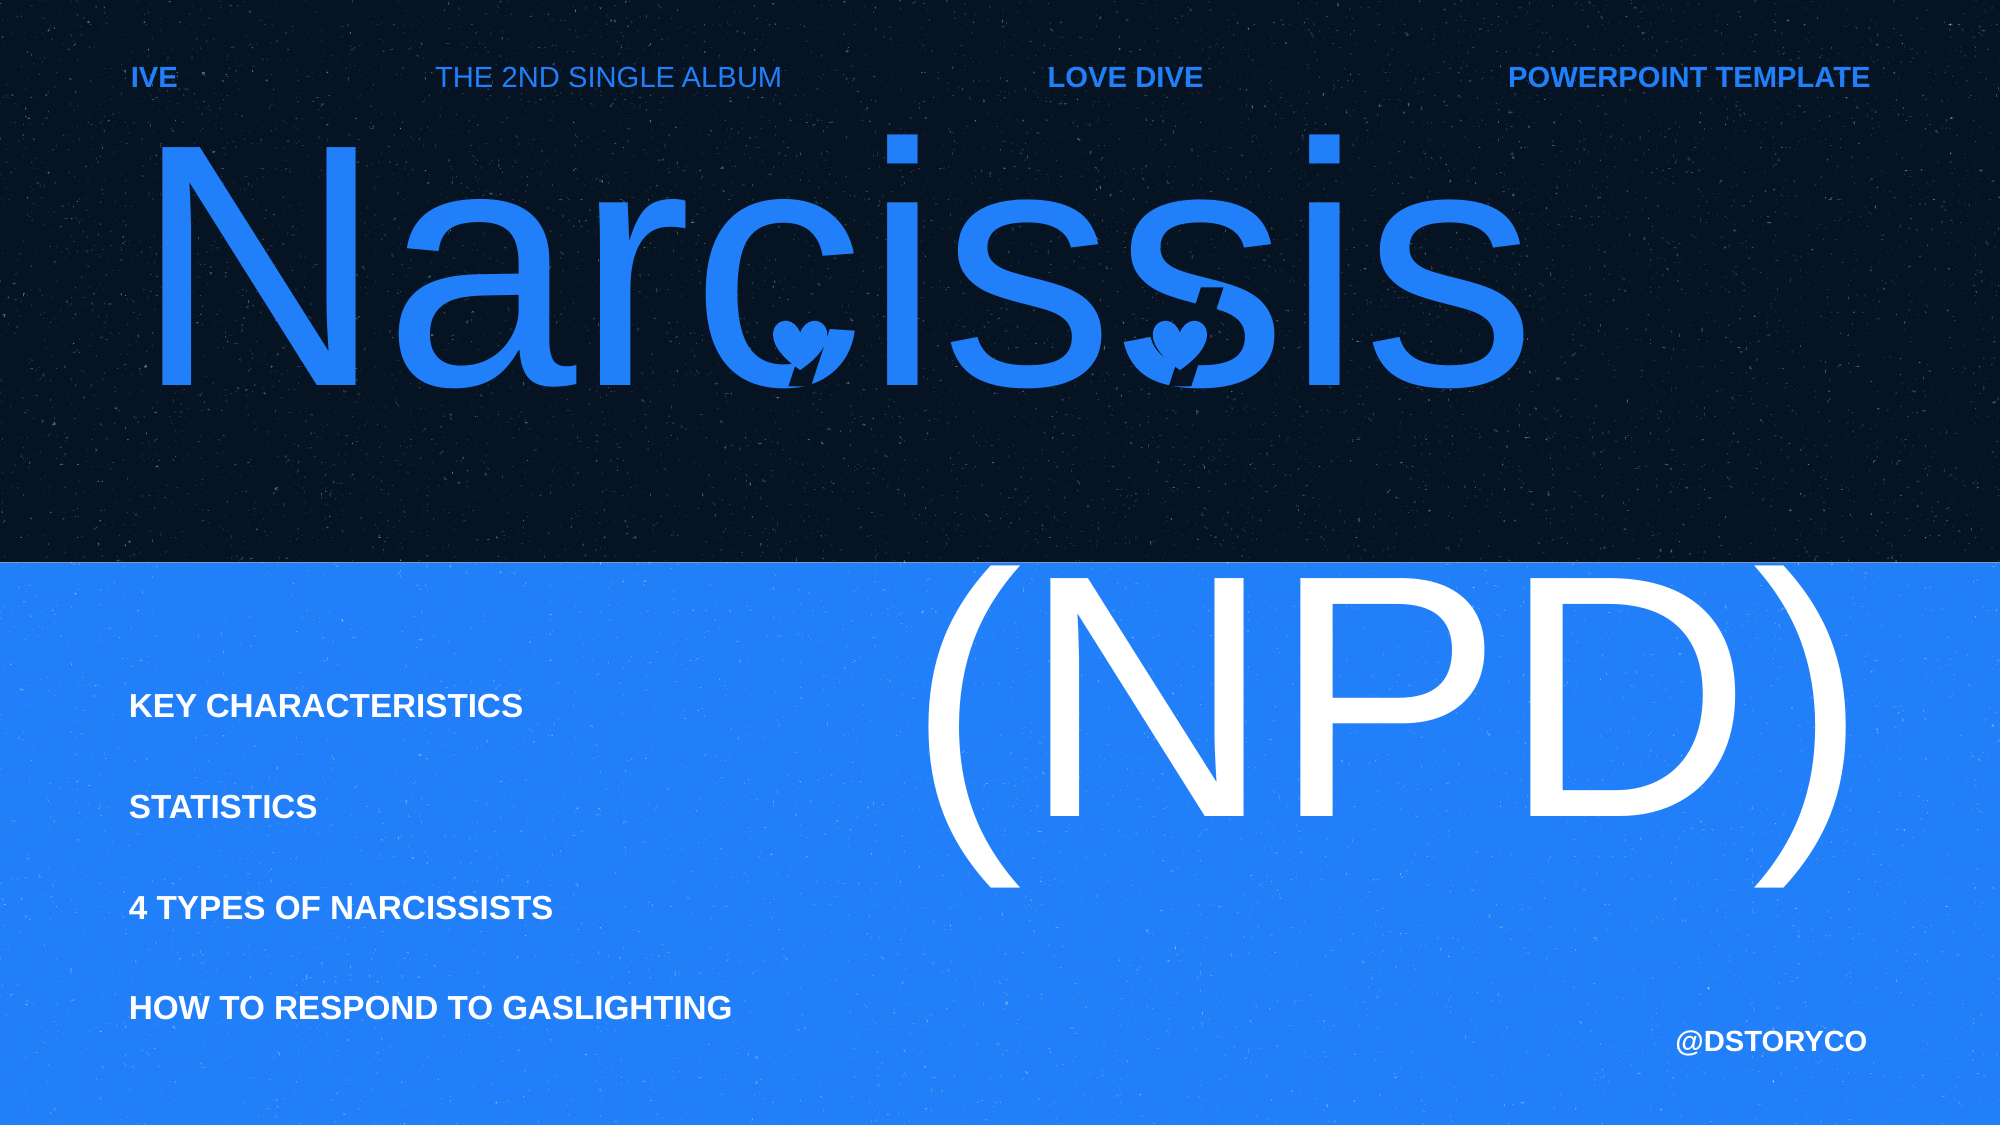

IVE
THE 2ND SINGLE ALBUM
LOVE DIVE
POWERPOINT TEMPLATE
# Narcissism

(NPD)
KEY CHARACTERISTICS
STATISTICS
4 TYPES OF NARCISSISTS
HOW TO RESPOND TO GASLIGHTING
@DSTORYCO